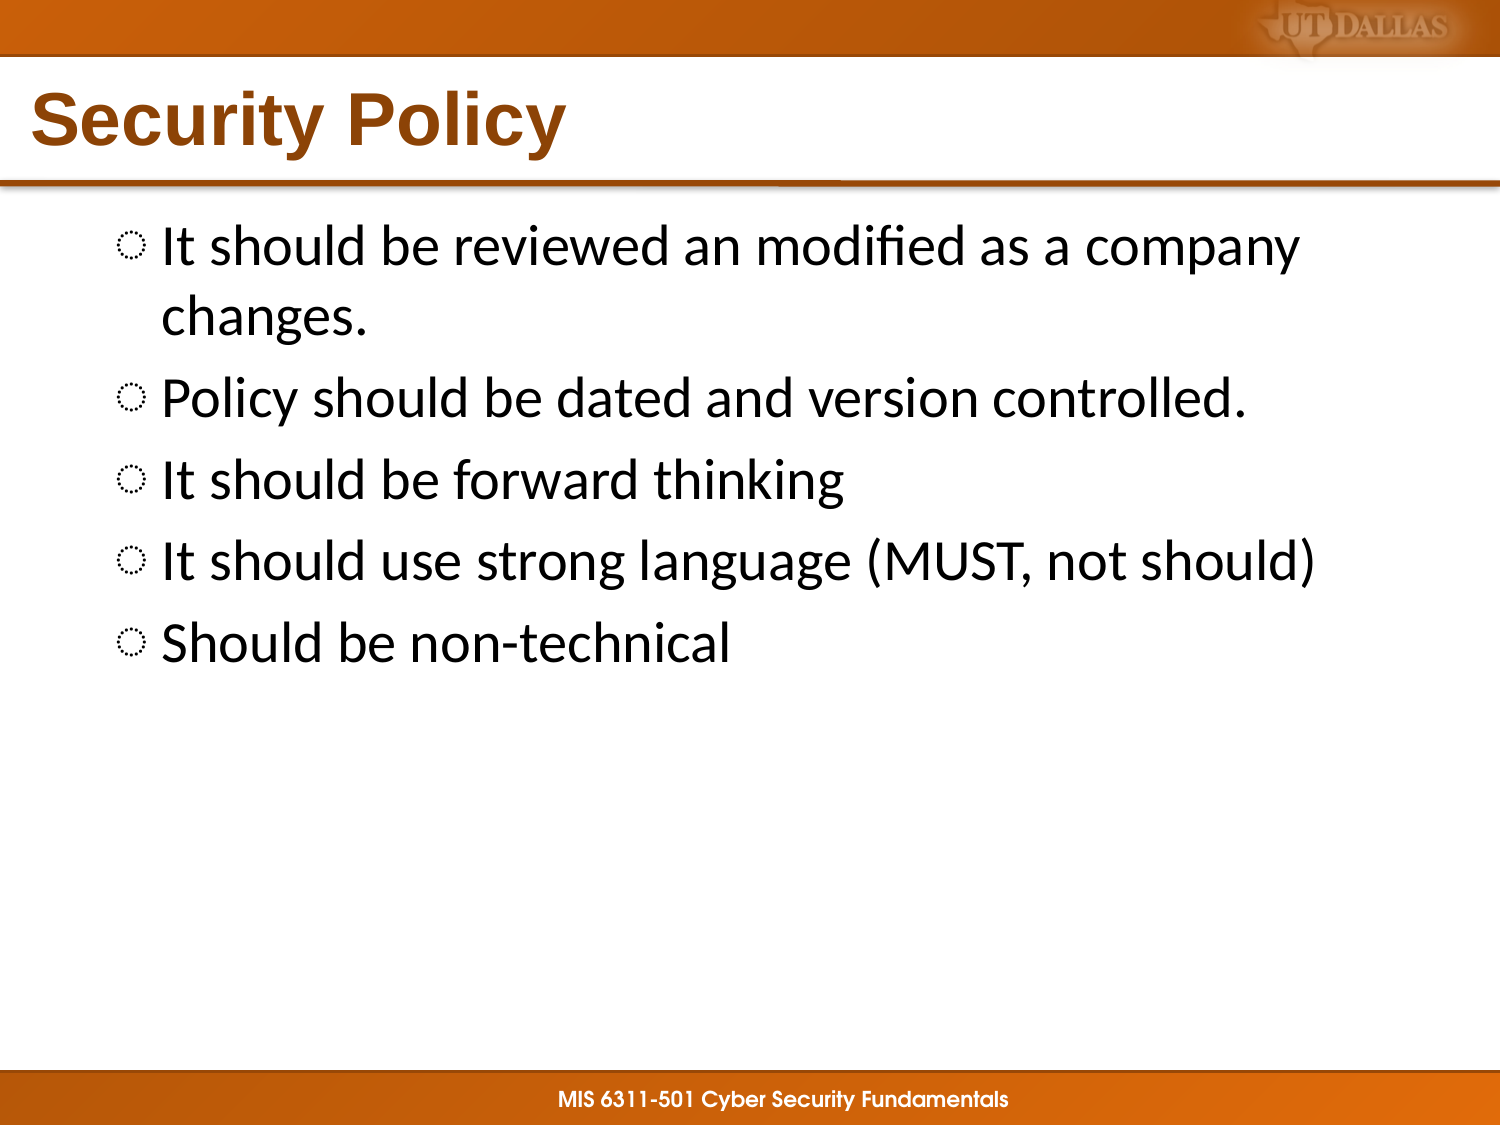

# Security Policy
It should be reviewed an modified as a company changes.
Policy should be dated and version controlled.
It should be forward thinking
It should use strong language (MUST, not should)
Should be non-technical